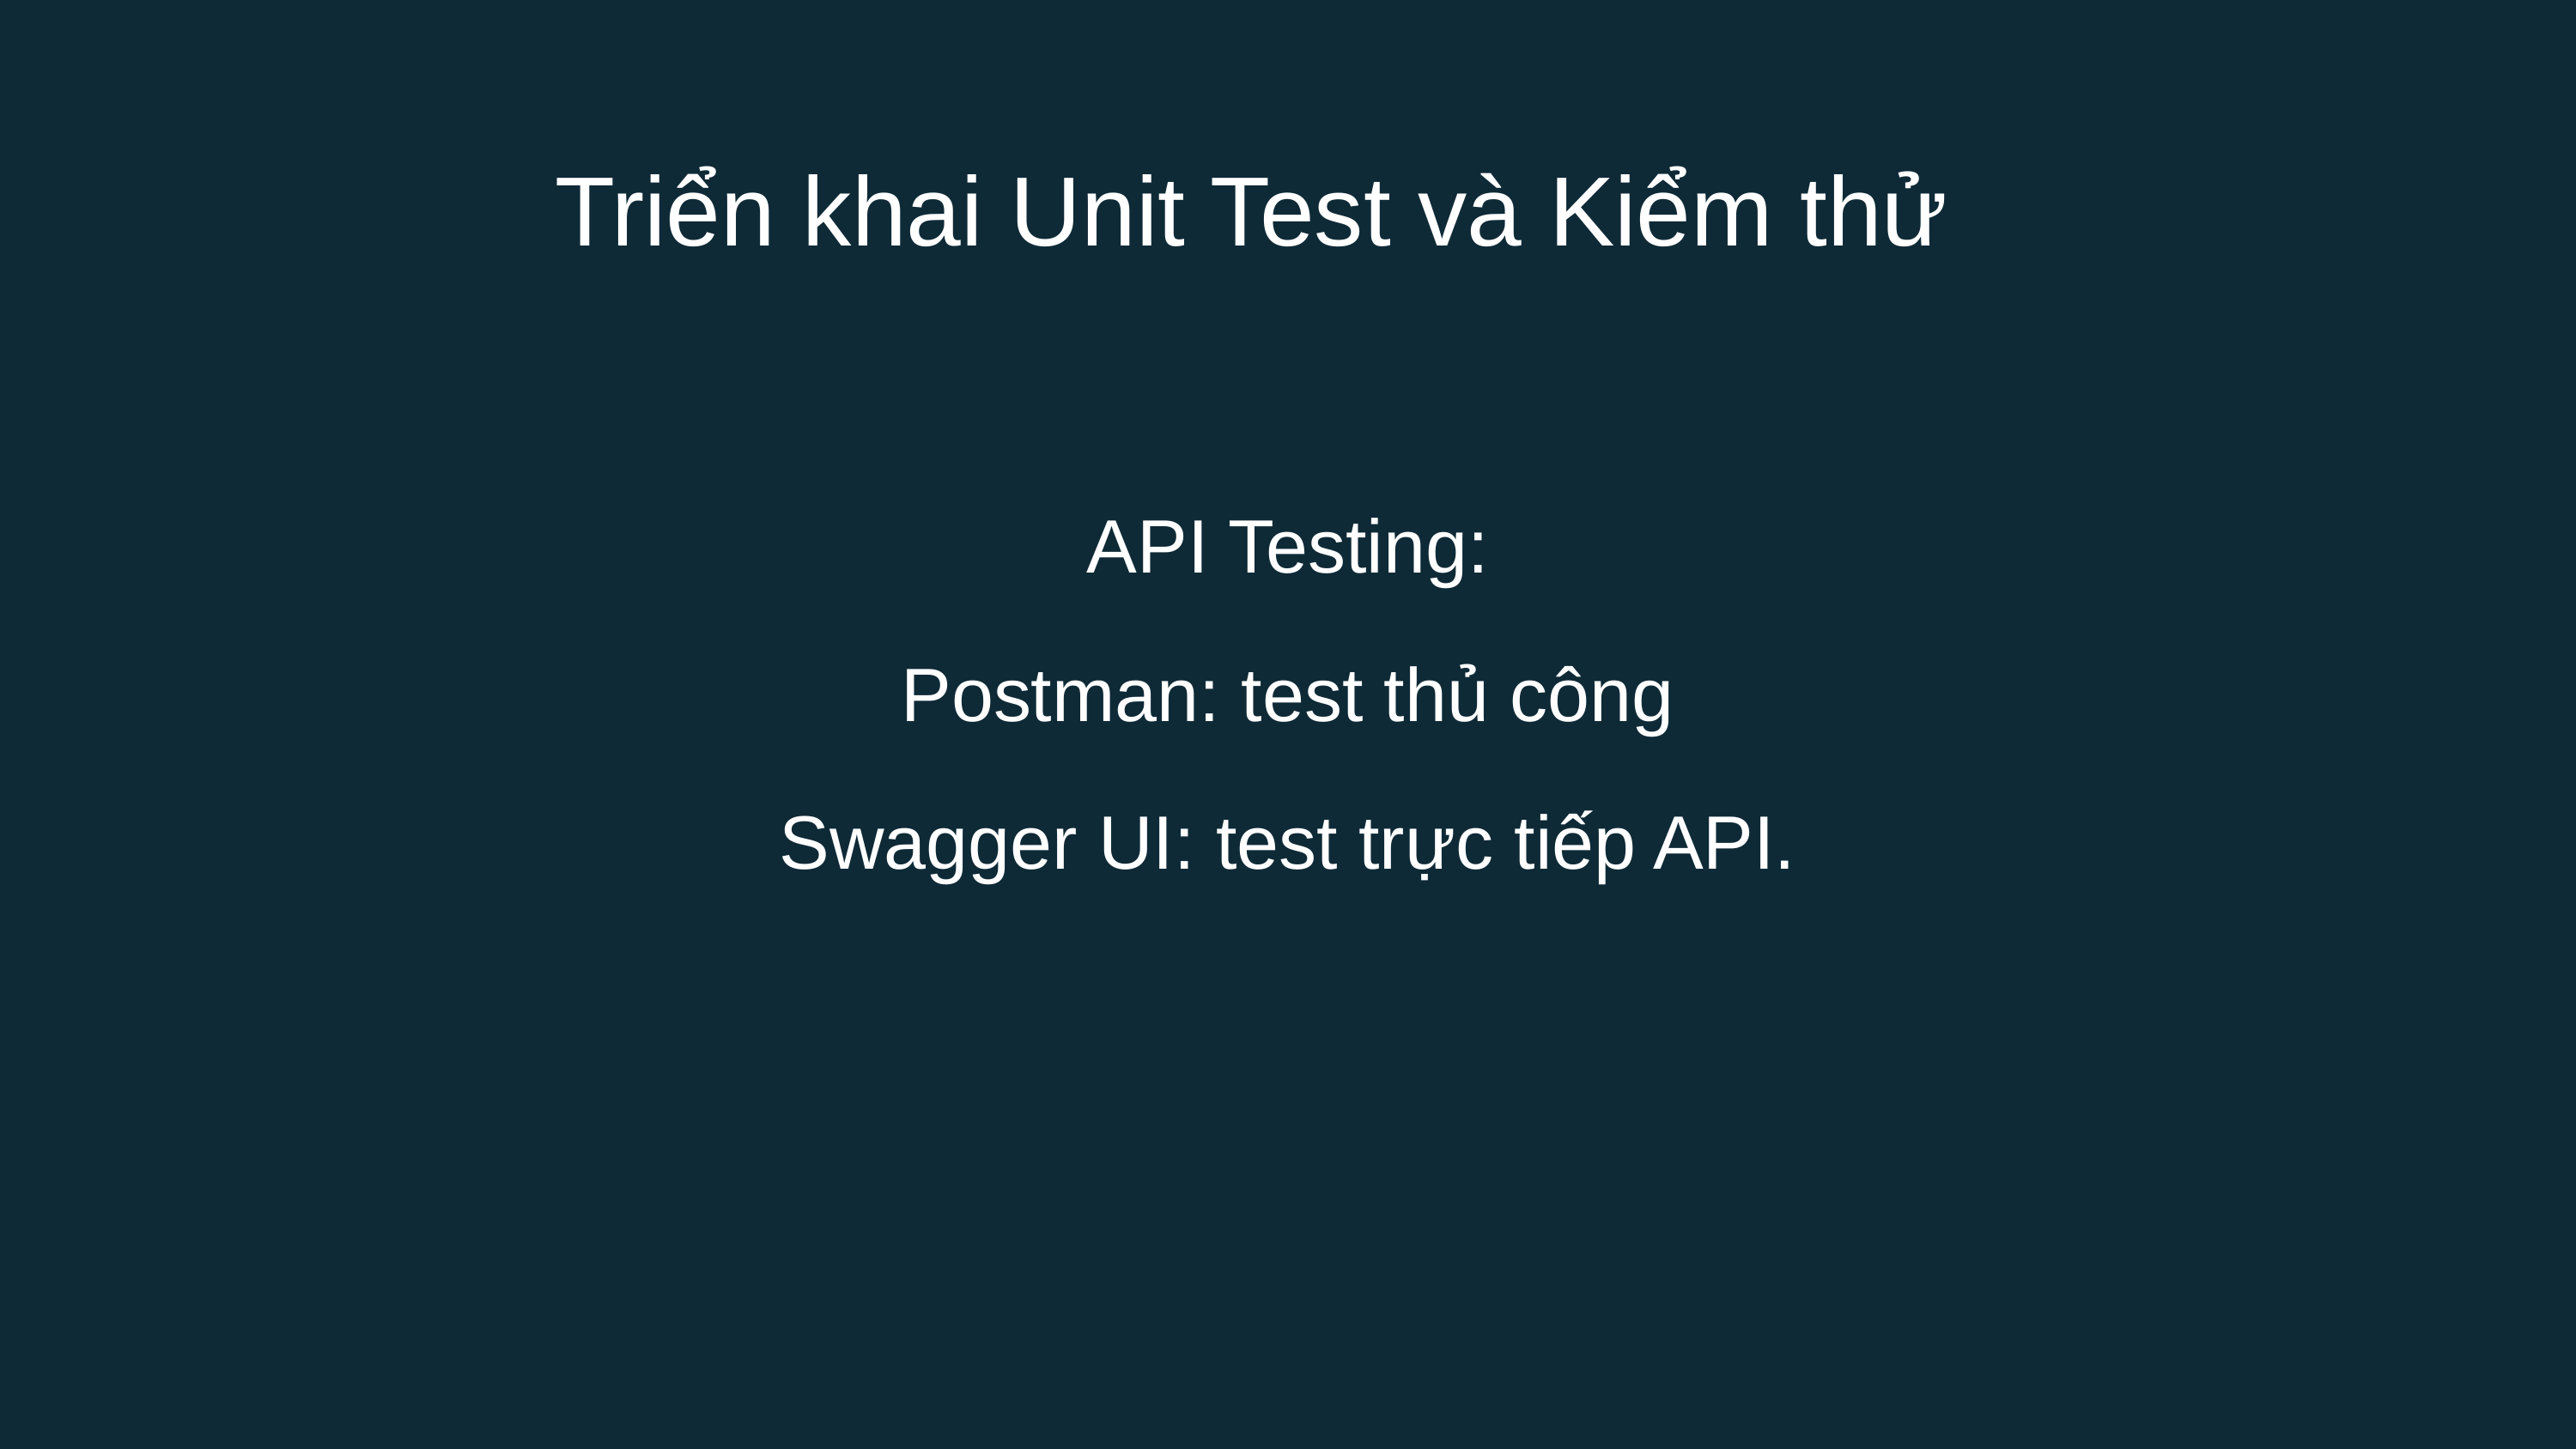

Triển khai Unit Test và Kiểm thử
API Testing:
Postman: test thủ công
Swagger UI: test trực tiếp API.